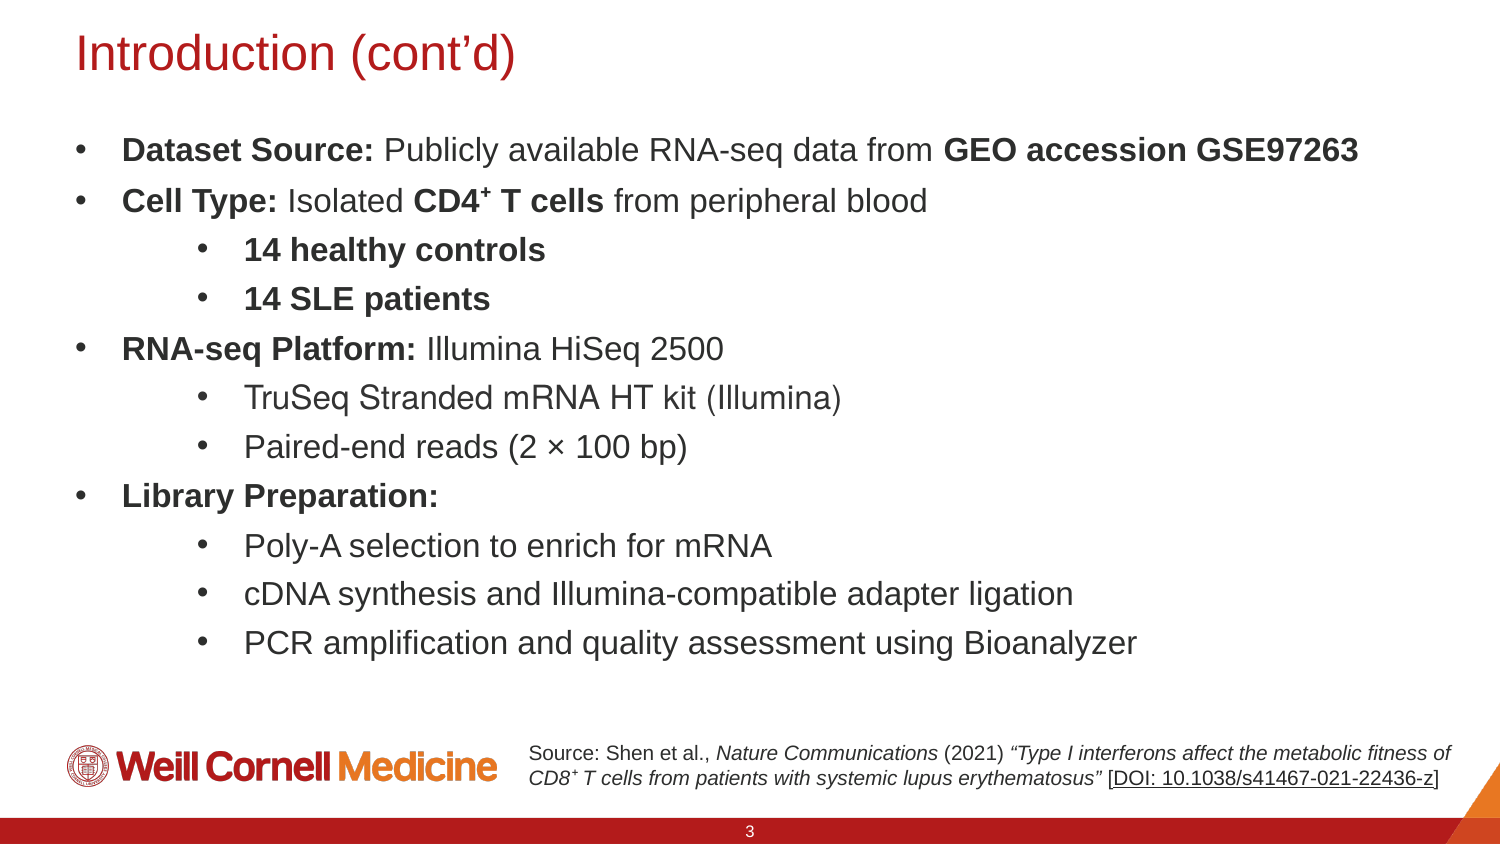

# Introduction (cont’d)
Dataset Source: Publicly available RNA-seq data from GEO accession GSE97263
Cell Type: Isolated CD4⁺ T cells from peripheral blood
14 healthy controls
14 SLE patients
RNA-seq Platform: Illumina HiSeq 2500
TruSeq Stranded mRNA HT kit (Illumina)
Paired-end reads (2 × 100 bp)
Library Preparation:
Poly-A selection to enrich for mRNA
cDNA synthesis and Illumina-compatible adapter ligation
PCR amplification and quality assessment using Bioanalyzer
Source: Shen et al., Nature Communications (2021) “Type I interferons affect the metabolic fitness of CD8⁺ T cells from patients with systemic lupus erythematosus” [DOI: 10.1038/s41467-021-22436-z]